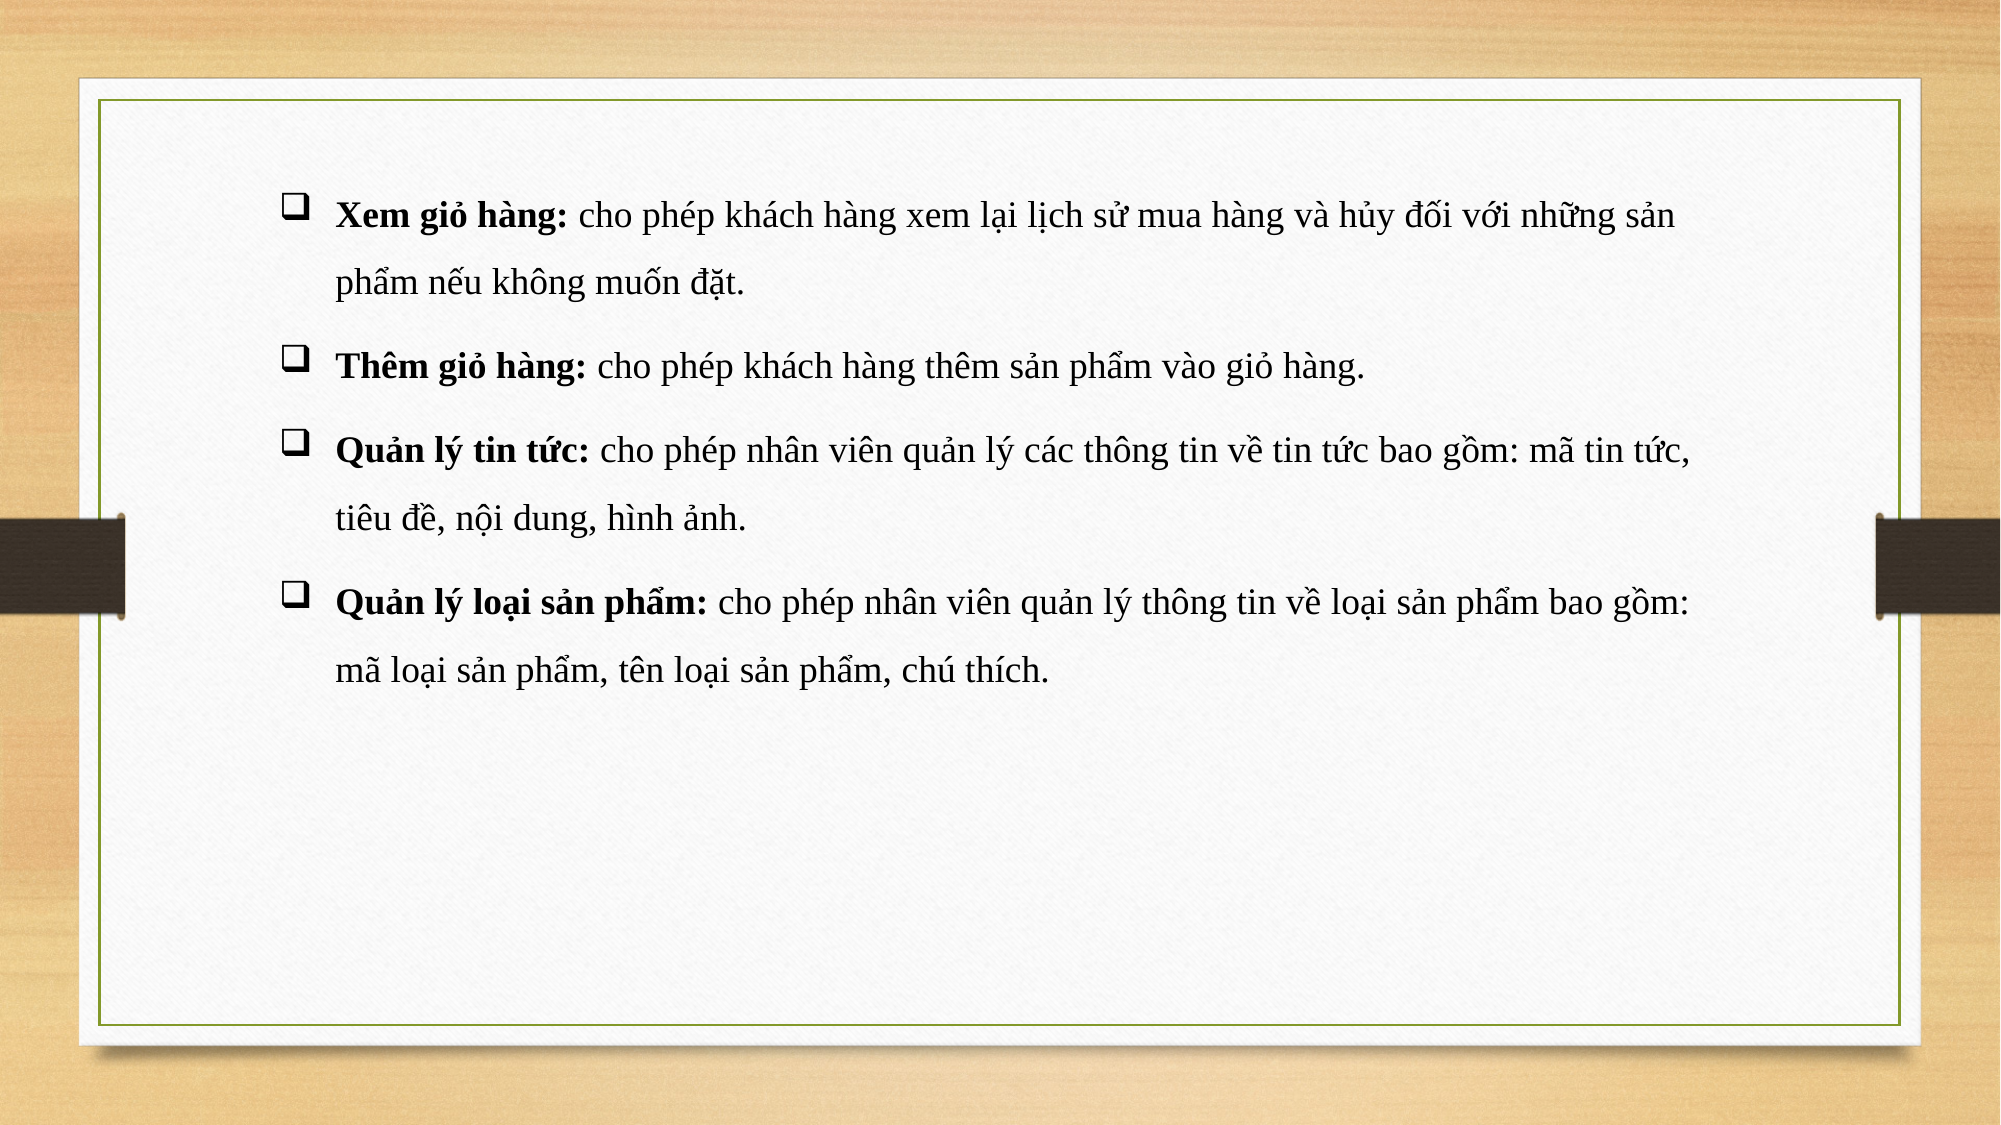

Xem giỏ hàng: cho phép khách hàng xem lại lịch sử mua hàng và hủy đối với những sản phẩm nếu không muốn đặt.
Thêm giỏ hàng: cho phép khách hàng thêm sản phẩm vào giỏ hàng.
Quản lý tin tức: cho phép nhân viên quản lý các thông tin về tin tức bao gồm: mã tin tức, tiêu đề, nội dung, hình ảnh.
Quản lý loại sản phẩm: cho phép nhân viên quản lý thông tin về loại sản phẩm bao gồm: mã loại sản phẩm, tên loại sản phẩm, chú thích.